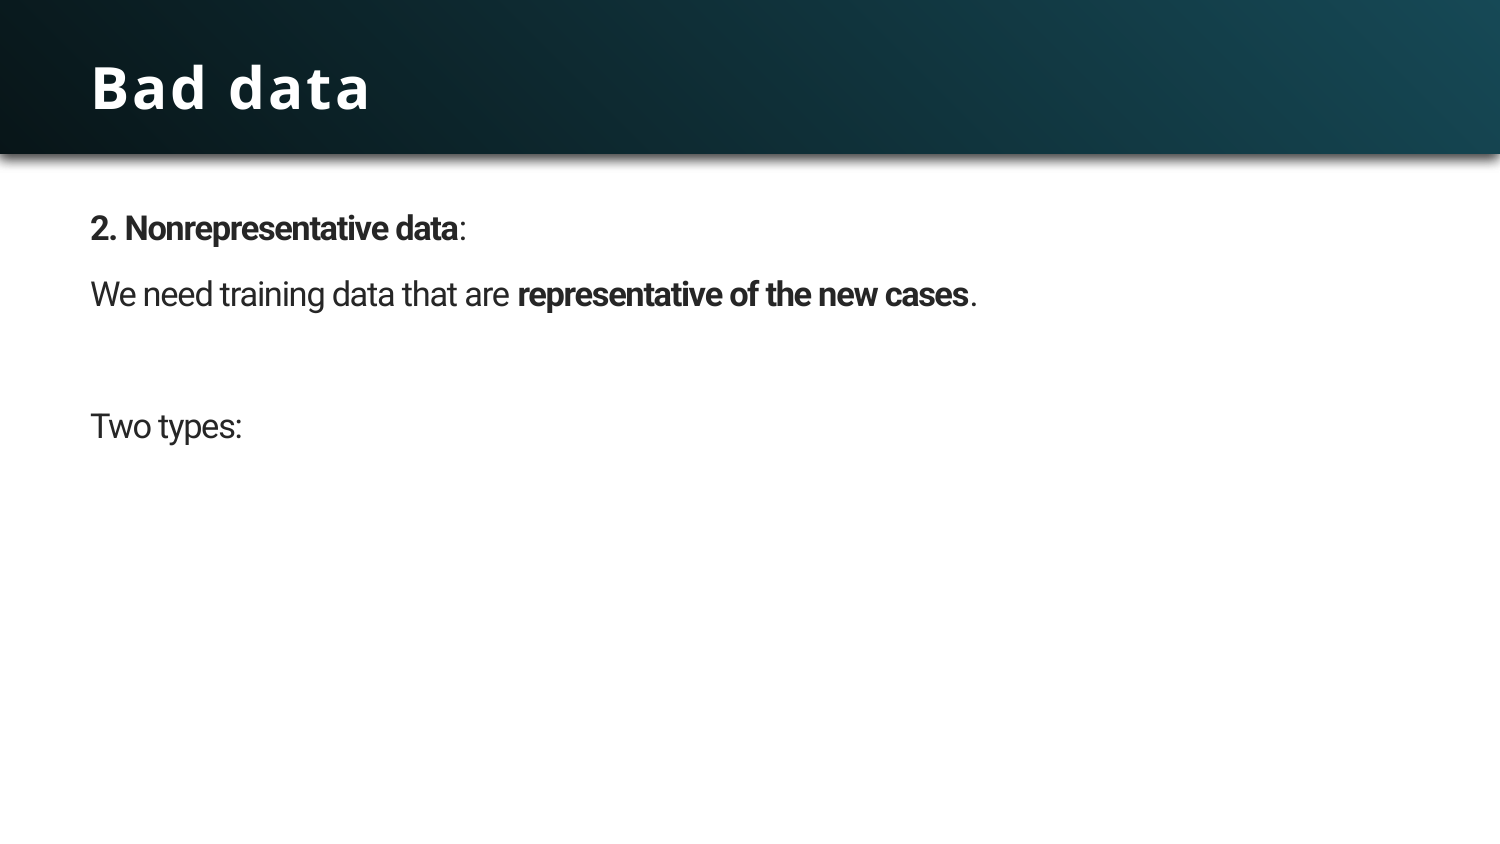

# Bad data
2. Nonrepresentative data:
We need training data that are representative of the new cases.

Two types: